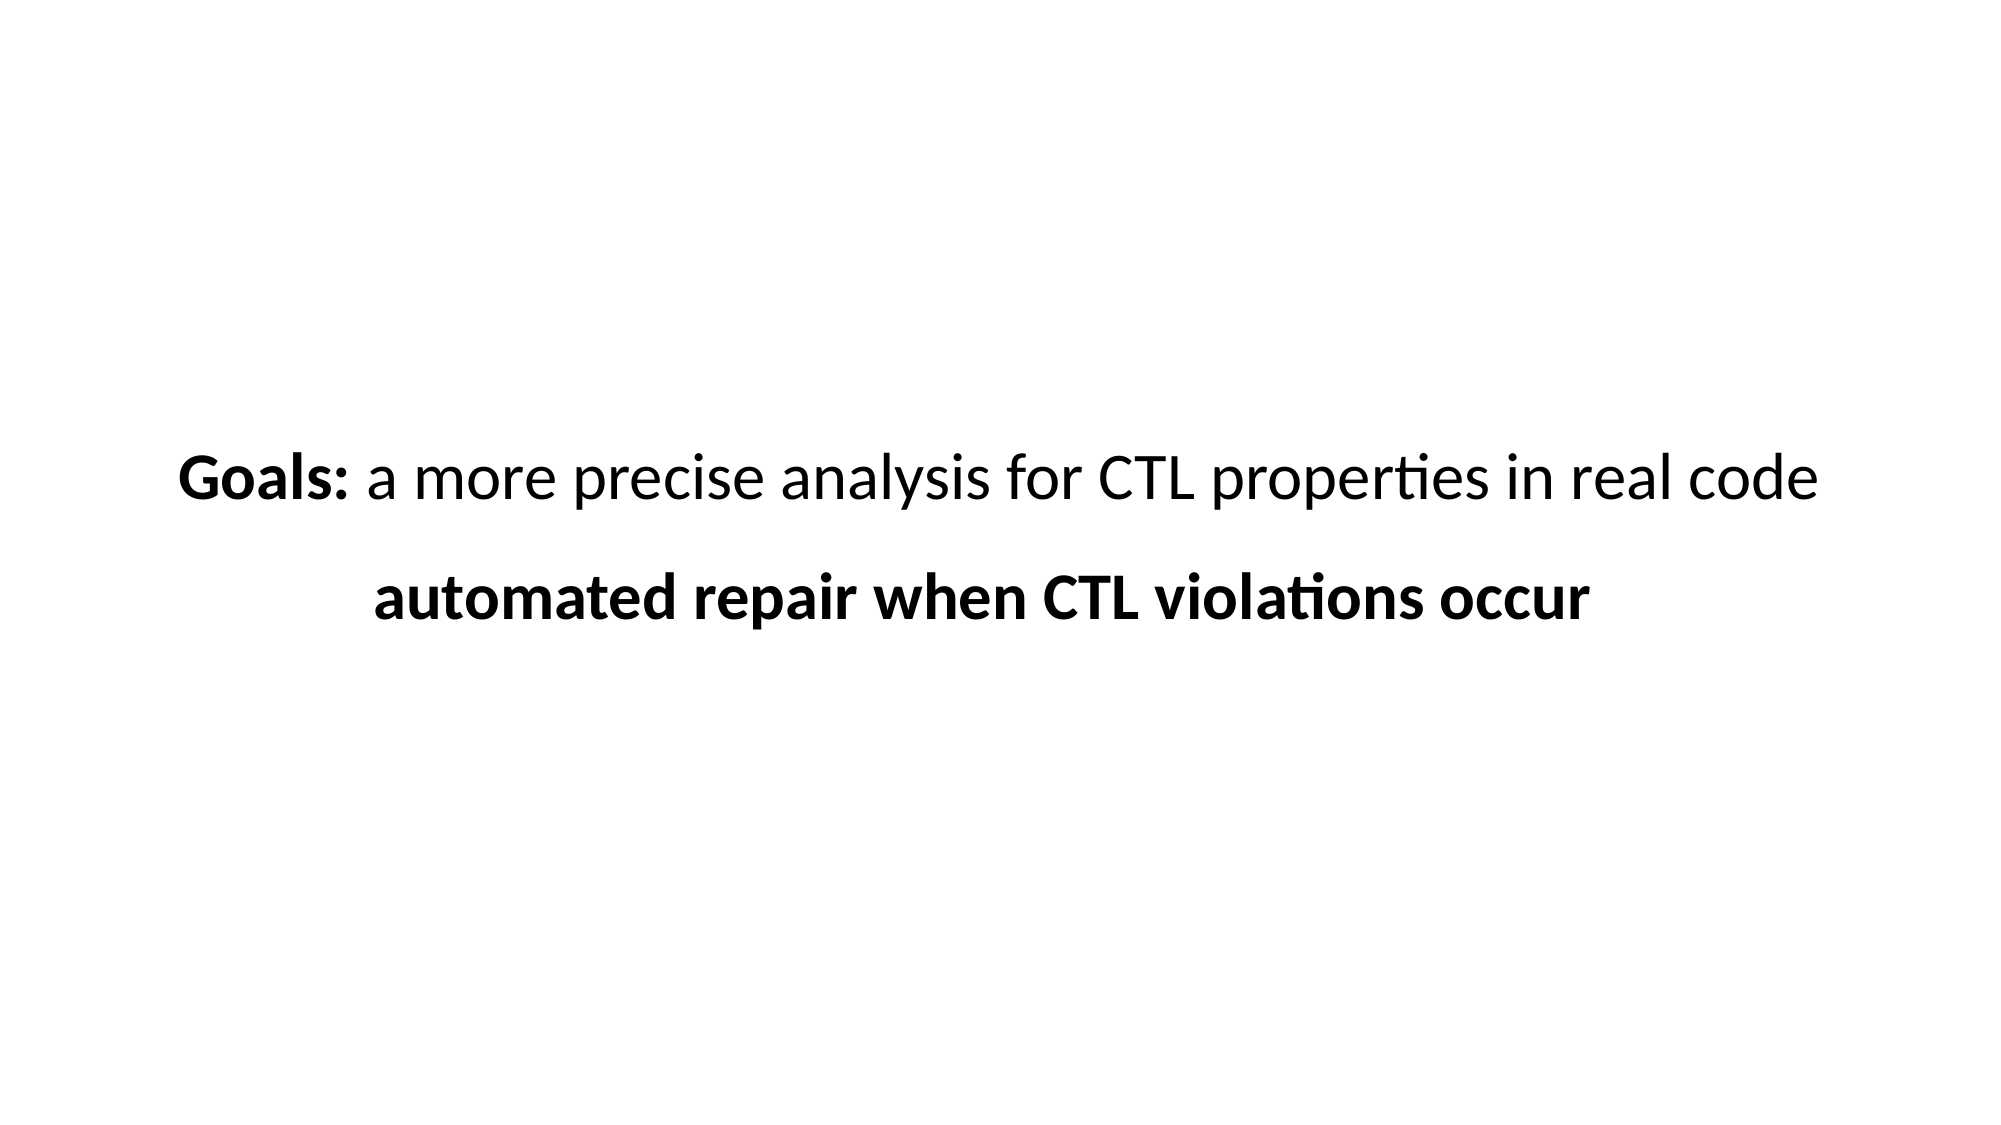

Goals: a more precise analysis for CTL properties in real code
	   automated repair when CTL violations occur